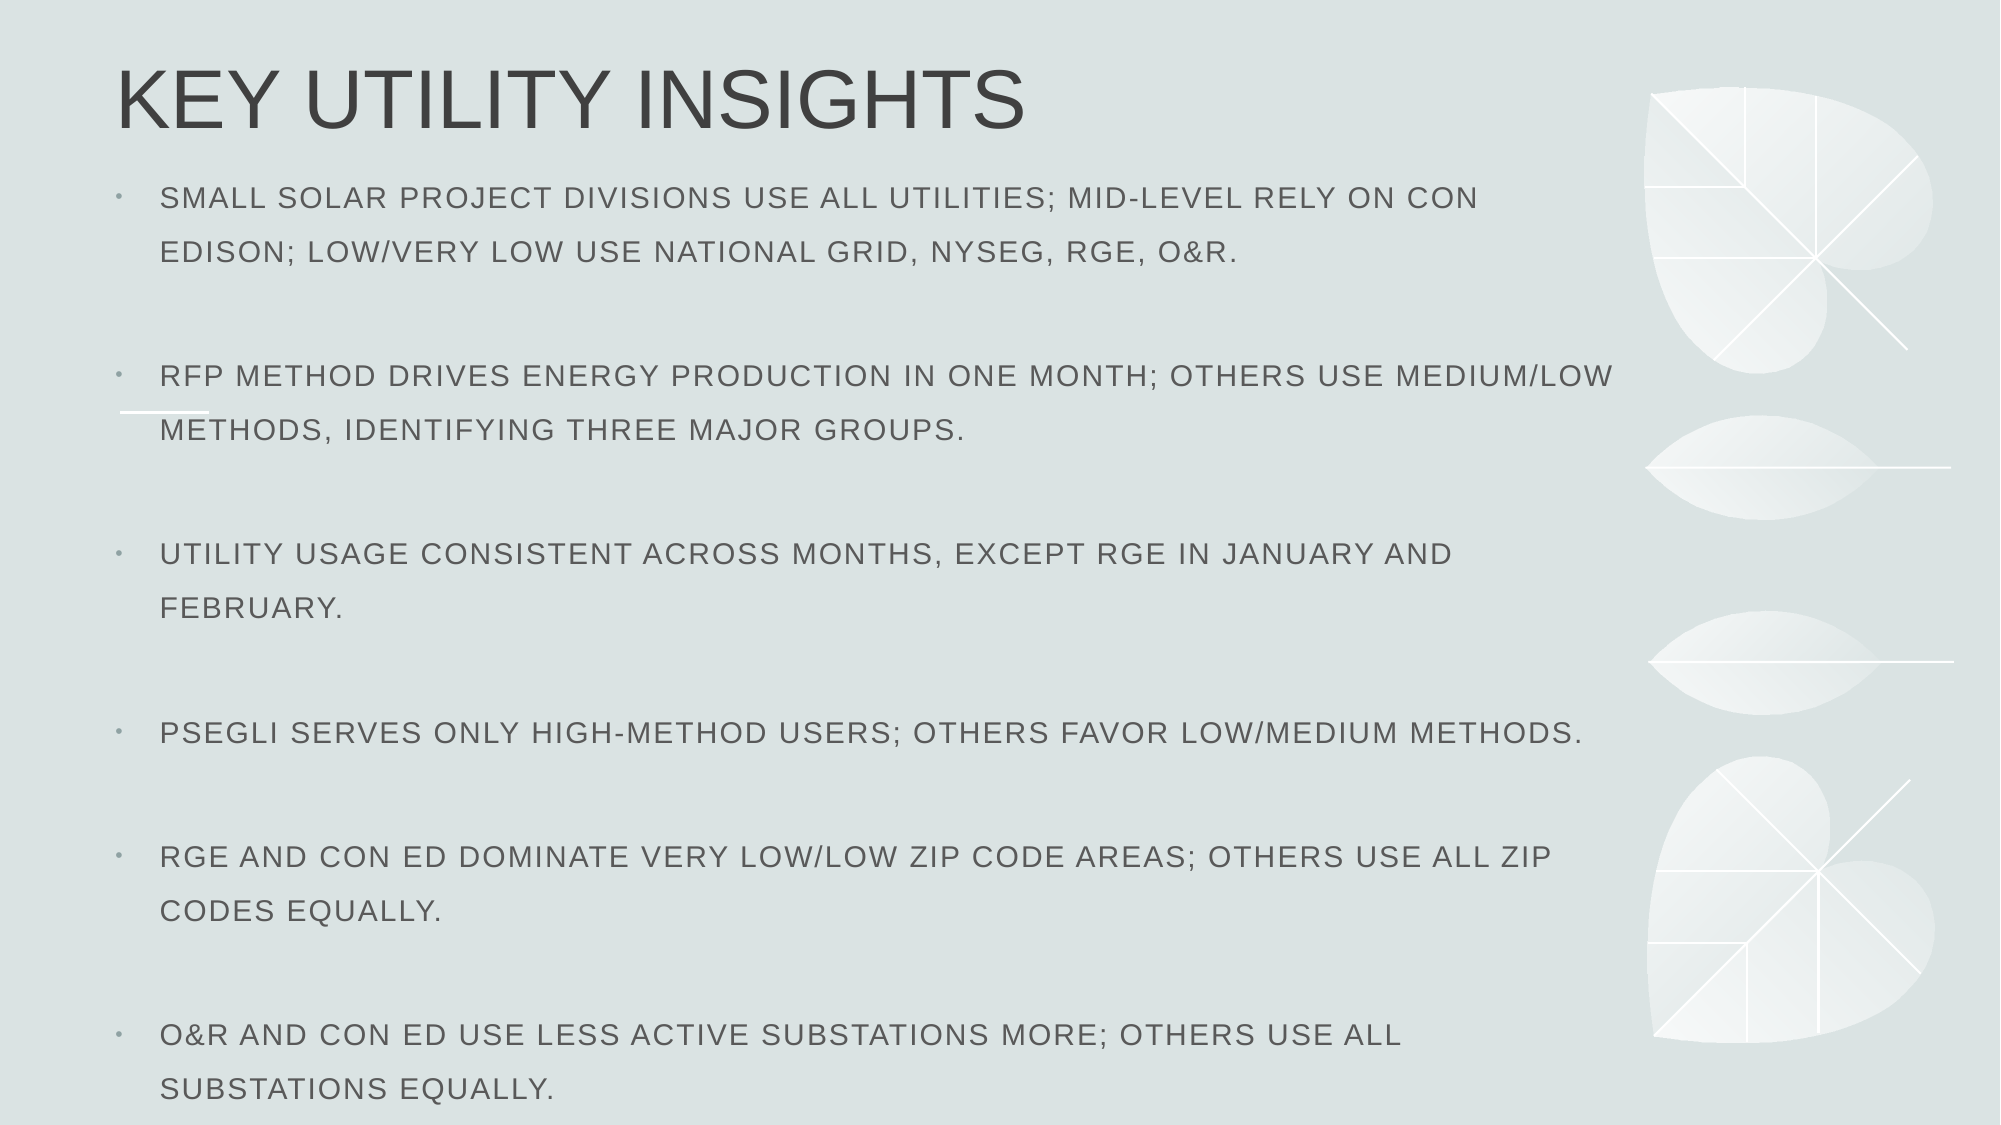

# Key Utility Insights

Small solar project divisions use all utilities; mid-level rely on Con Edison; low/very low use National Grid, NYSEG, RGE, O&R.

RFP method drives energy production in one month; others use medium/low methods, identifying three major groups.

Utility usage consistent across months, except RGE in January and February.

PSEGLI serves only high-method users; others favor low/medium methods.

RGE and Con Ed dominate very low/low zip code areas; others use all zip codes equally.

O&R and Con Ed use less active substations more; others use all substations equally.